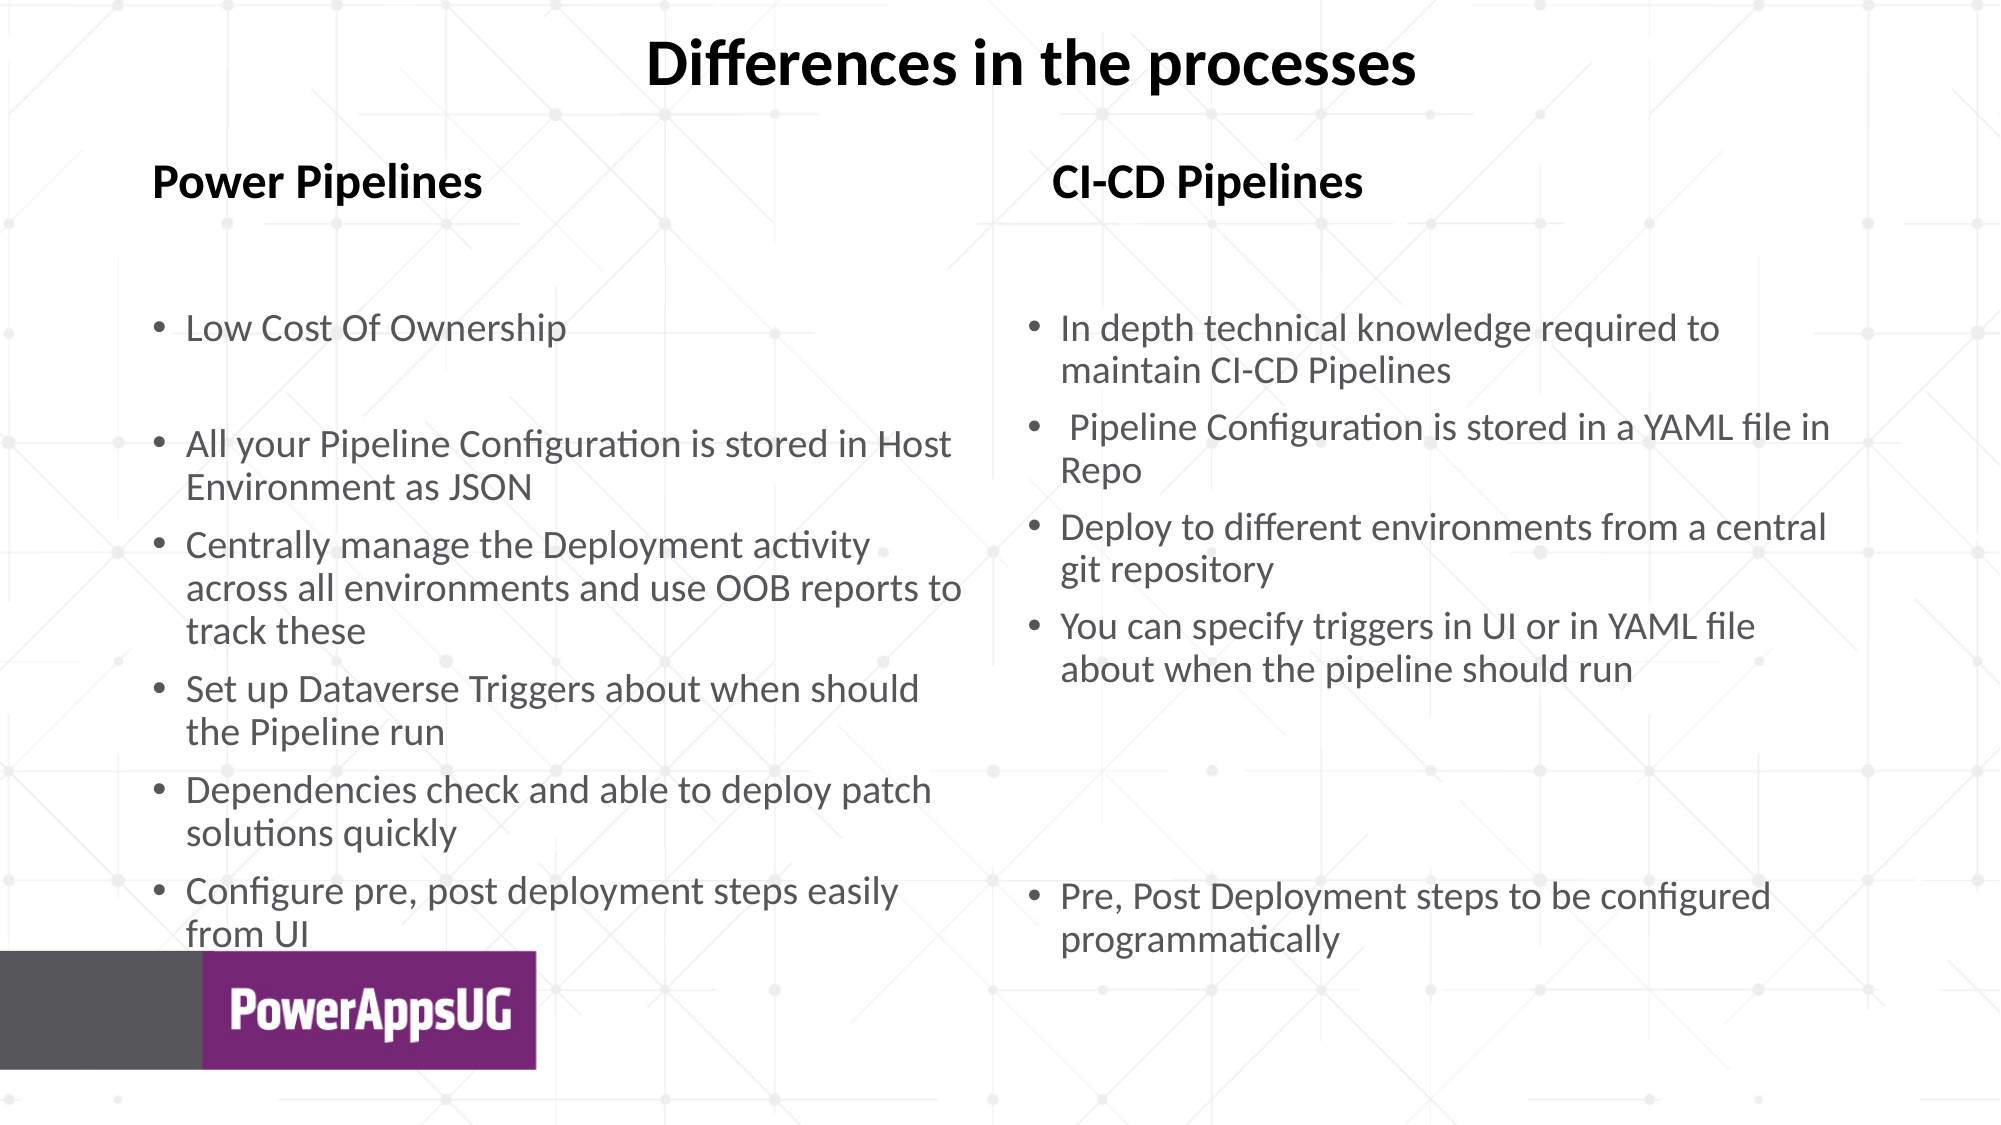

Differences in the processes
# Power Pipelines				CI-CD Pipelines
Low Cost Of Ownership

All your Pipeline Configuration is stored in Host Environment as JSON
Centrally manage the Deployment activity across all environments and use OOB reports to track these
Set up Dataverse Triggers about when should the Pipeline run
Dependencies check and able to deploy patch solutions quickly
Configure pre, post deployment steps easily from UI

In depth technical knowledge required to maintain CI-CD Pipelines
 Pipeline Configuration is stored in a YAML file in Repo
Deploy to different environments from a central git repository
You can specify triggers in UI or in YAML file about when the pipeline should run

Pre, Post Deployment steps to be configured programmatically